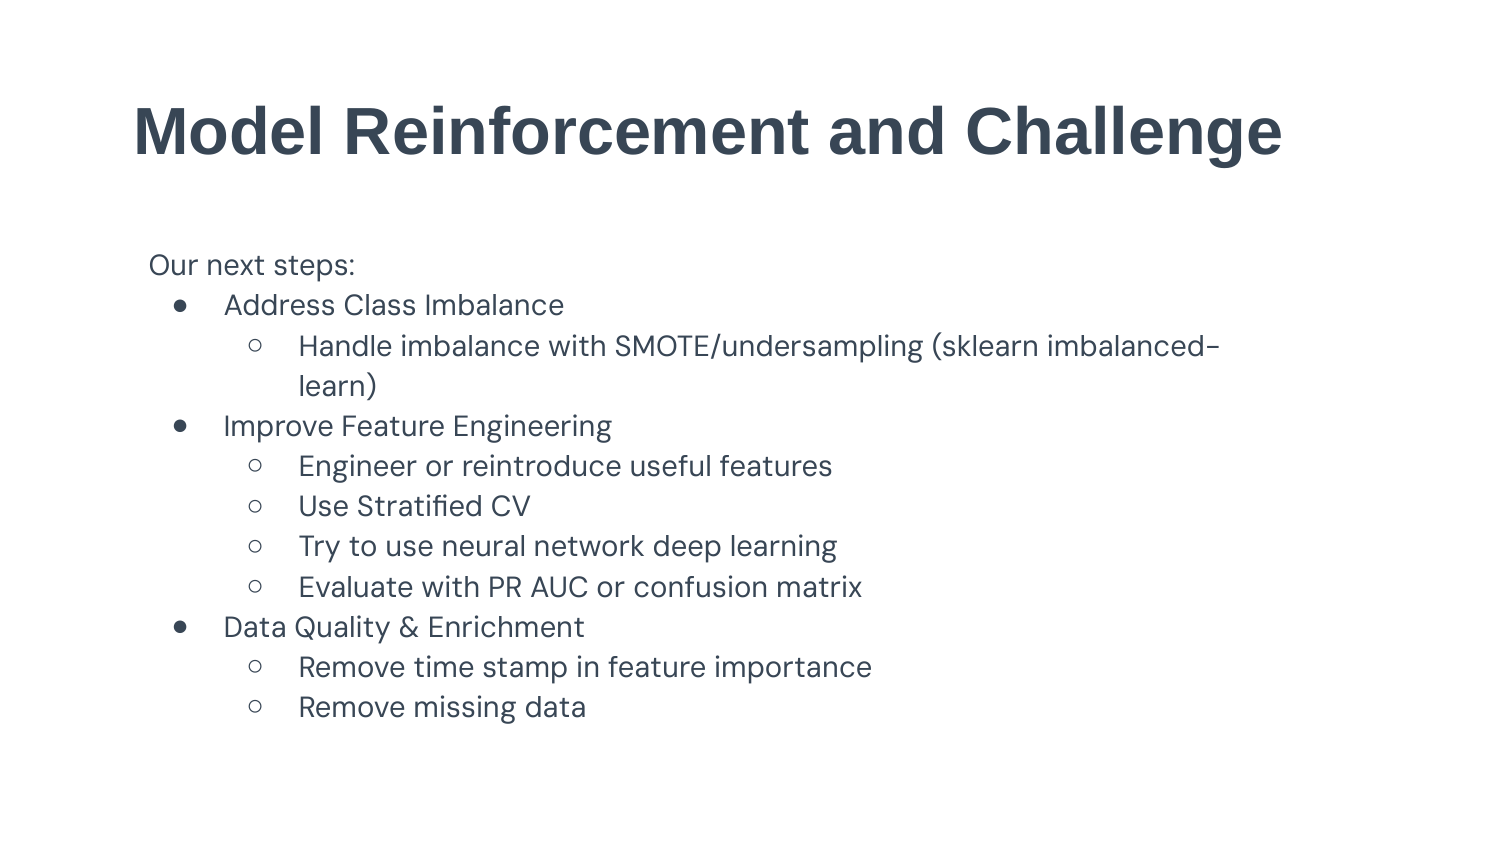

Model Reinforcement and Challenge

Our next steps:
Address Class Imbalance
Handle imbalance with SMOTE/undersampling (sklearn imbalanced-learn)
Improve Feature Engineering
Engineer or reintroduce useful features
Use Stratified CV
Try to use neural network deep learning
Evaluate with PR AUC or confusion matrix
Data Quality & Enrichment
Remove time stamp in feature importance
Remove missing data